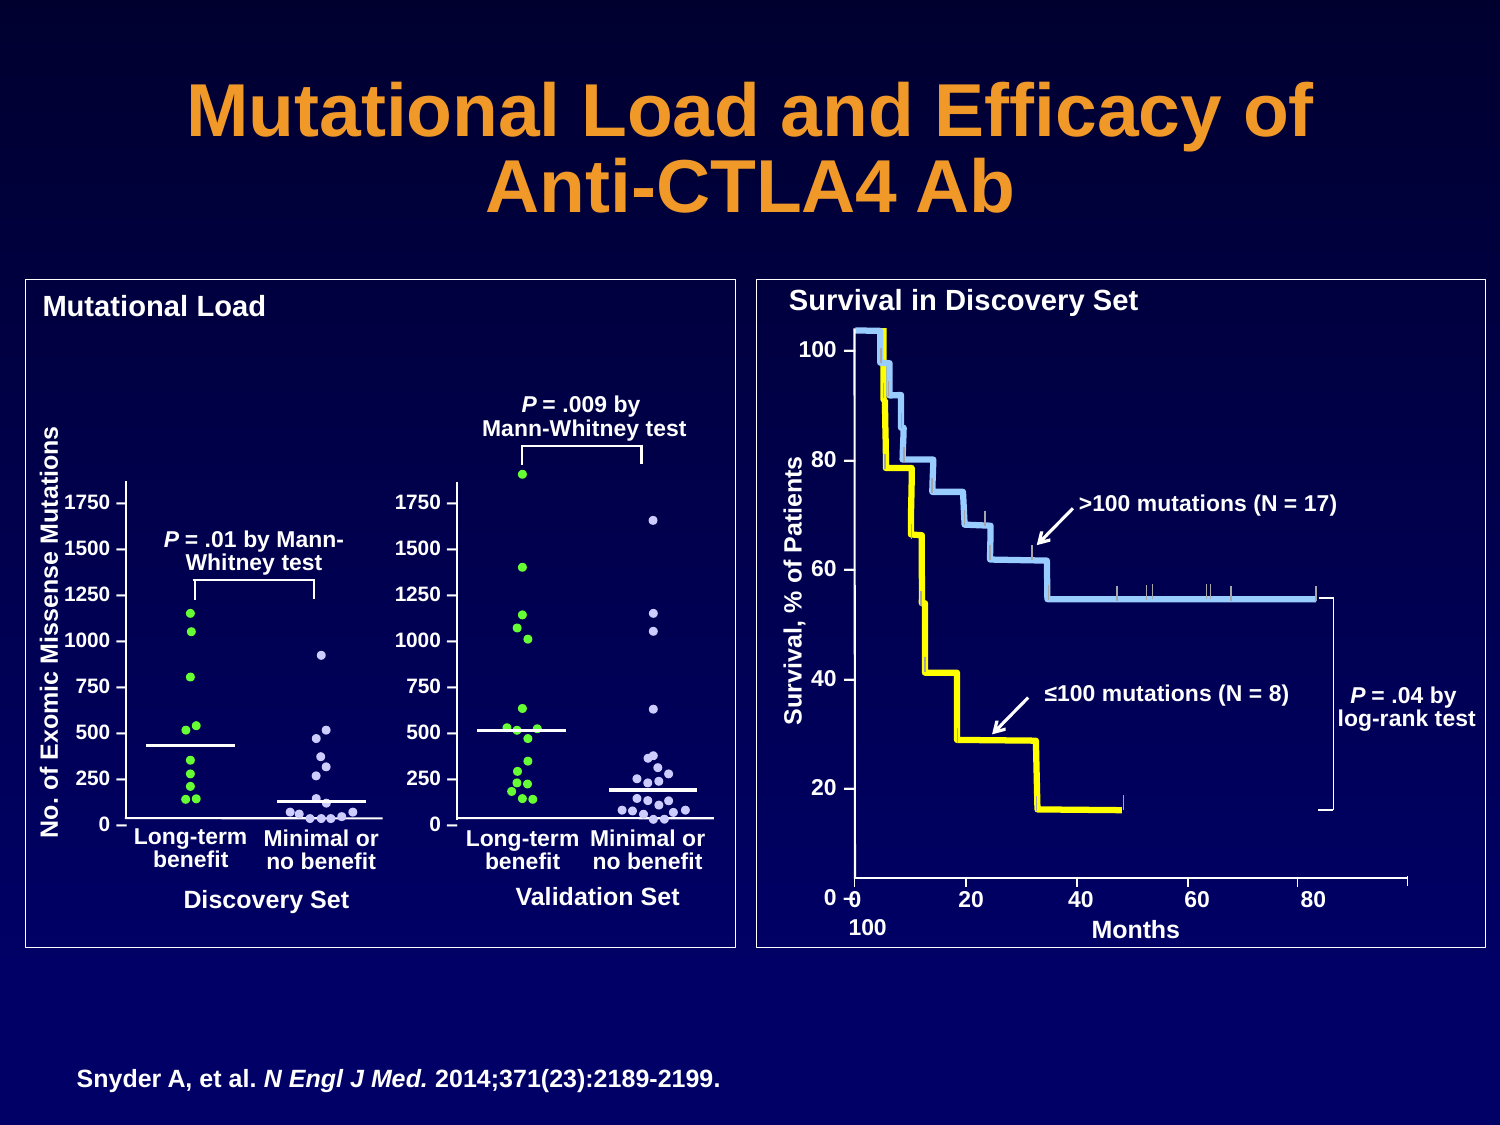

Mutational Load and Efficacy of Anti-CTLA4 Ab
100 –
80 –
60 –
40 –
20 –
0 –
Survival in Discovery Set

Mutational Load

P = .009 by
Mann-Whitney test
1750 –
1500 –
1250 –
1000 –
750 –
500 –
250 –
0 –

1750 –
1500 –
1250 –
1000 –
750 –
500 –
250 –
0 –

>100 mutations (N = 17)

P = .01 by Mann-Whitney test
Survival, % of Patients

No. of Exomic Missense Mutations

≤100 mutations (N = 8)
P = .04 by
log-rank test

Long-term benefit
Minimal or no benefit
Long-term benefit
Minimal or no benefit
0               20             40              60              80             100
Validation Set
Discovery Set
Months
Snyder A, et al. N Engl J Med. 2014;371(23):2189-2199.